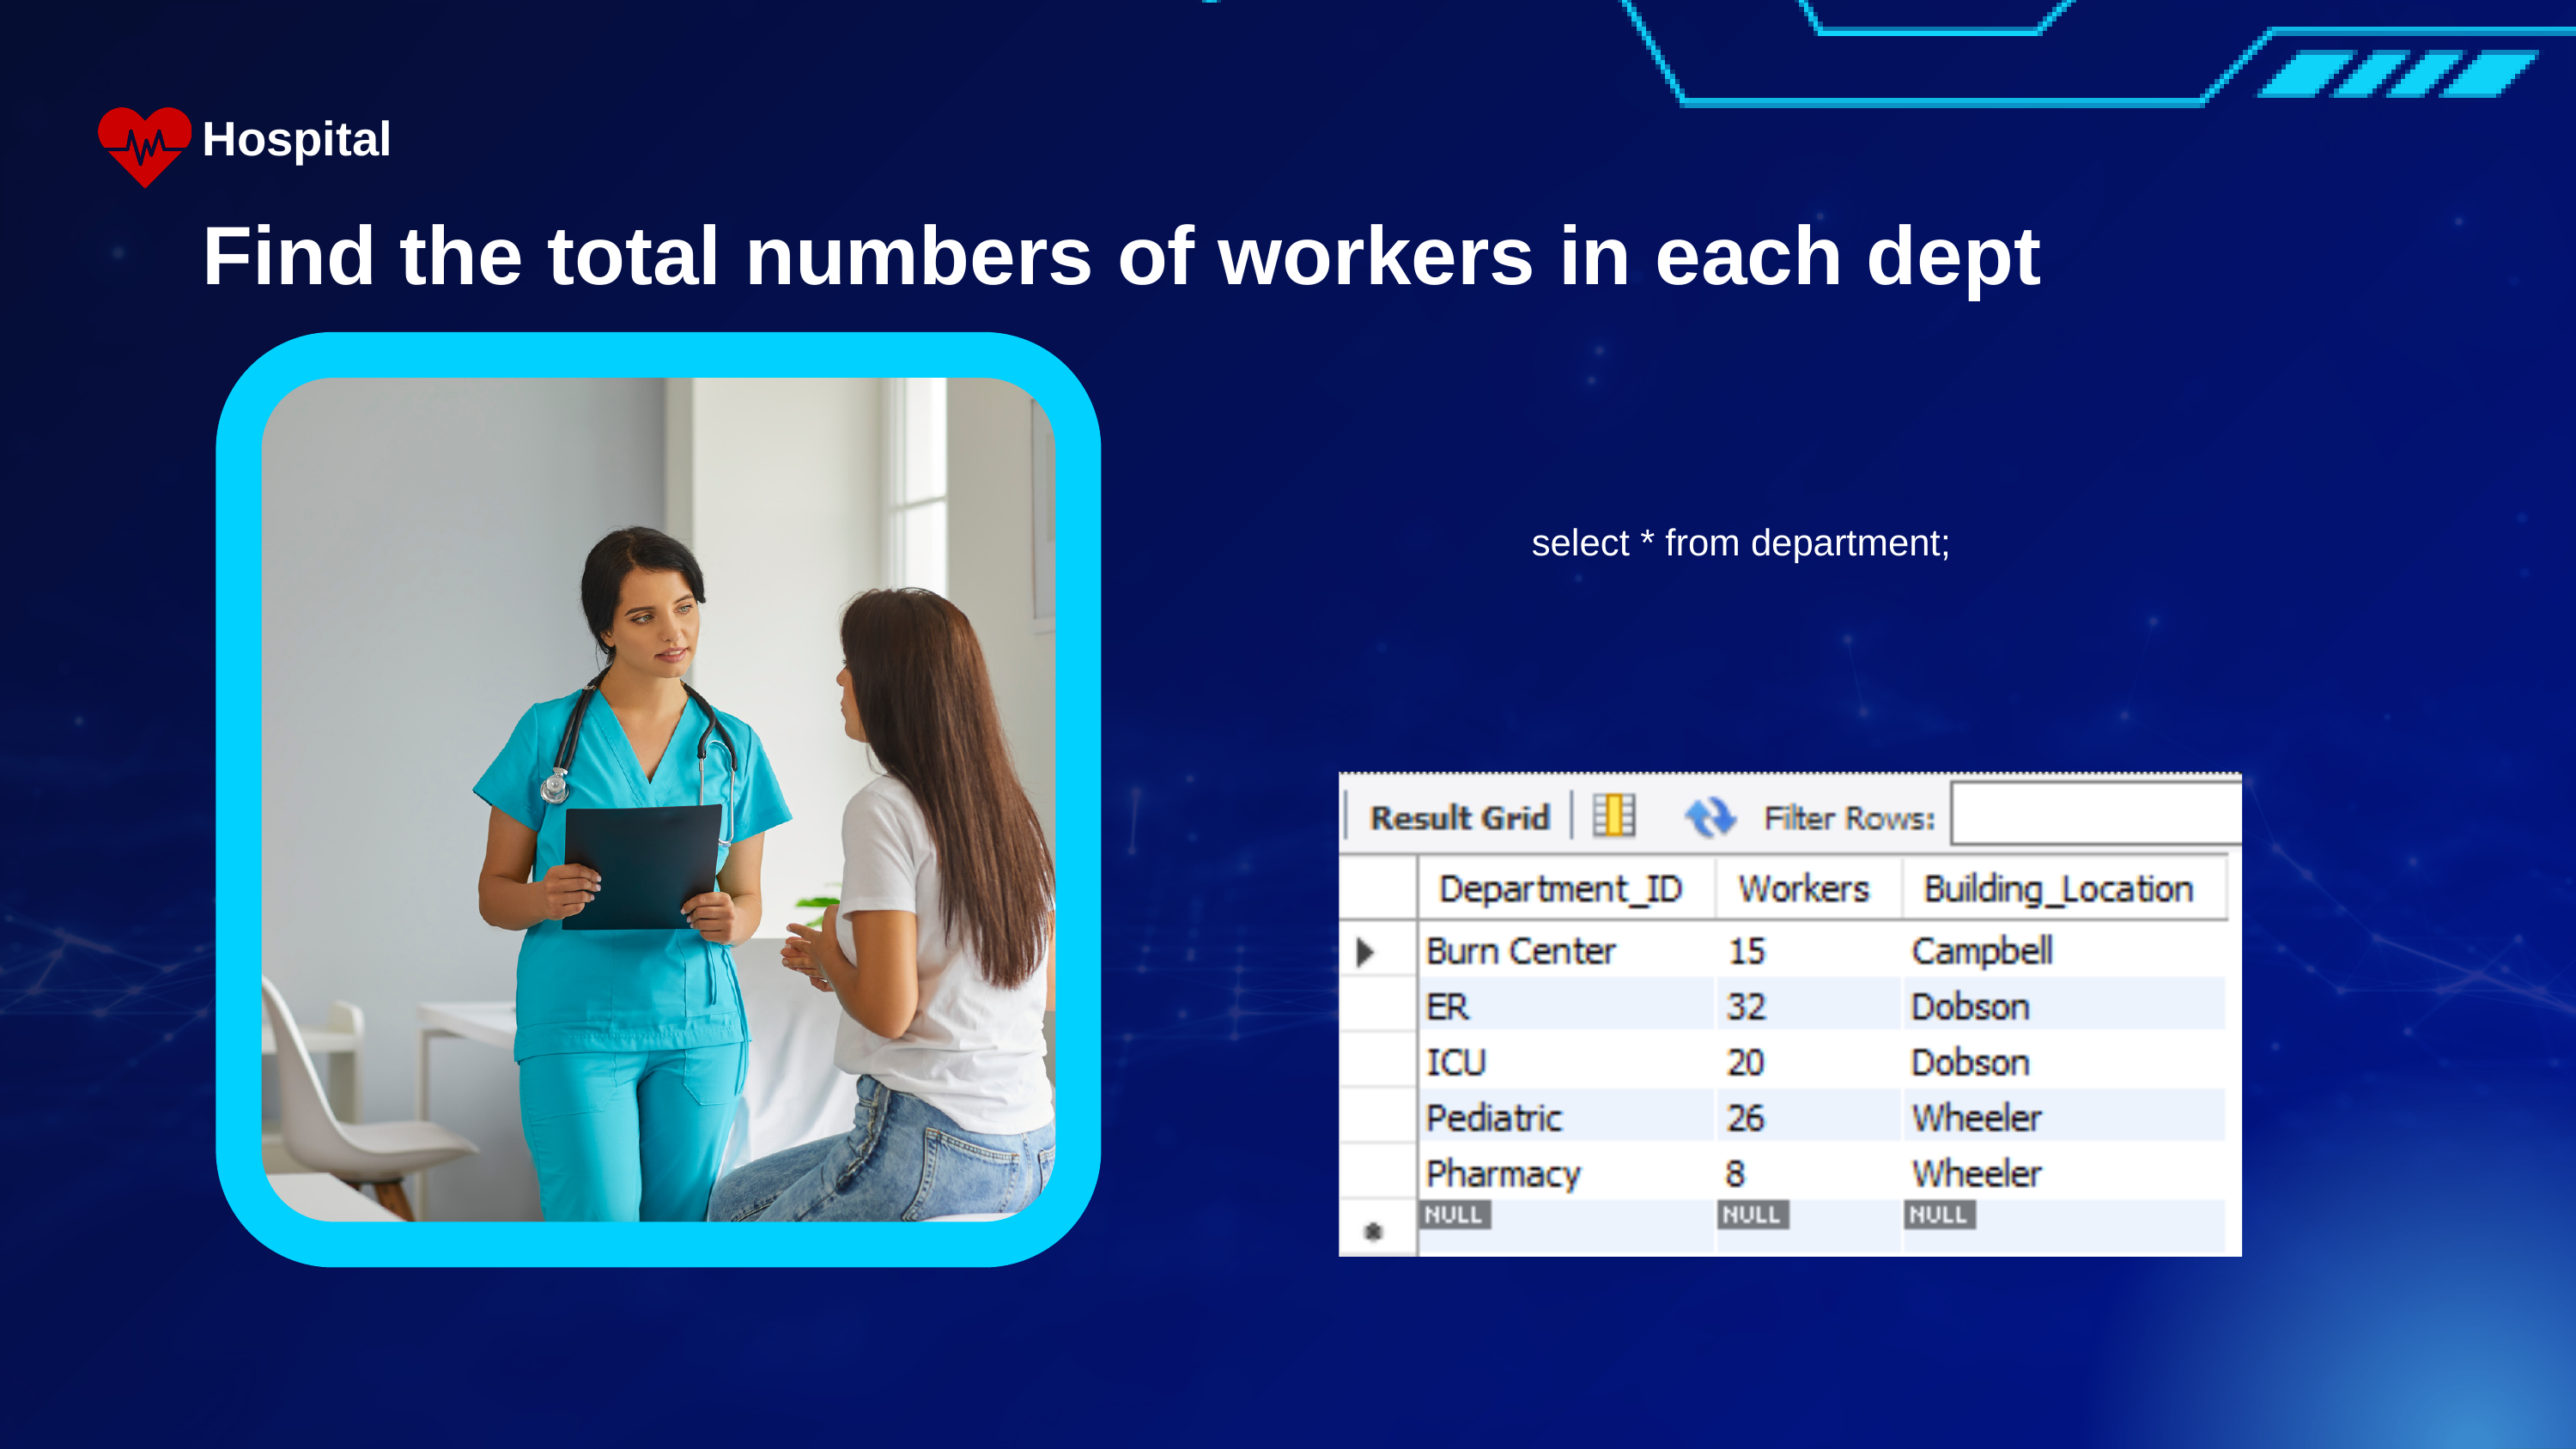

Hospital

Find the total numbers of workers in each dept

select * from department;